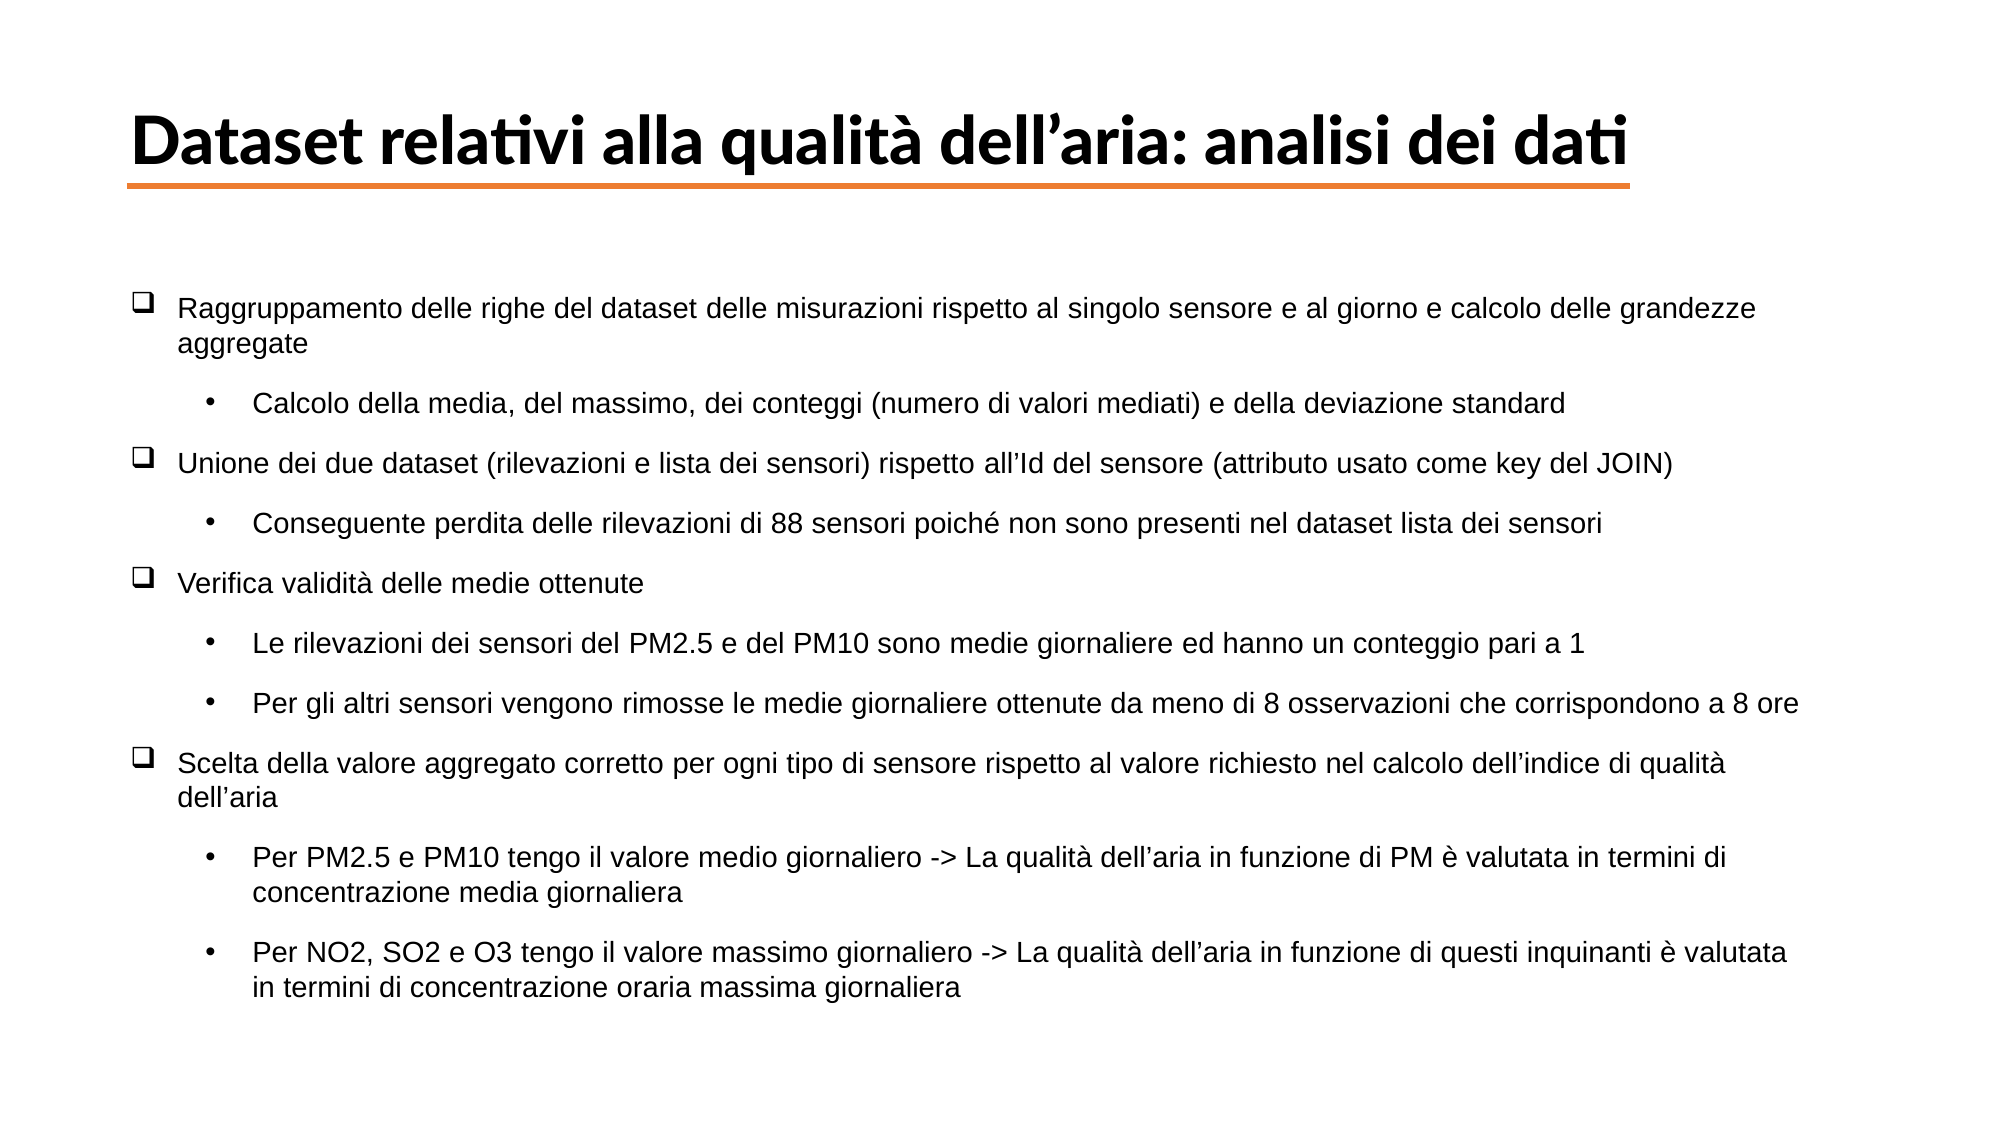

Dataset relativi alla qualità dell’aria: analisi dei dati
Raggruppamento delle righe del dataset delle misurazioni rispetto al singolo sensore e al giorno e calcolo delle grandezze aggregate
Calcolo della media, del massimo, dei conteggi (numero di valori mediati) e della deviazione standard
Unione dei due dataset (rilevazioni e lista dei sensori) rispetto all’Id del sensore (attributo usato come key del JOIN)
Conseguente perdita delle rilevazioni di 88 sensori poiché non sono presenti nel dataset lista dei sensori
Verifica validità delle medie ottenute
Le rilevazioni dei sensori del PM2.5 e del PM10 sono medie giornaliere ed hanno un conteggio pari a 1
Per gli altri sensori vengono rimosse le medie giornaliere ottenute da meno di 8 osservazioni che corrispondono a 8 ore
Scelta della valore aggregato corretto per ogni tipo di sensore rispetto al valore richiesto nel calcolo dell’indice di qualità dell’aria
Per PM2.5 e PM10 tengo il valore medio giornaliero -> La qualità dell’aria in funzione di PM è valutata in termini di concentrazione media giornaliera
Per NO2, SO2 e O3 tengo il valore massimo giornaliero -> La qualità dell’aria in funzione di questi inquinanti è valutata in termini di concentrazione oraria massima giornaliera